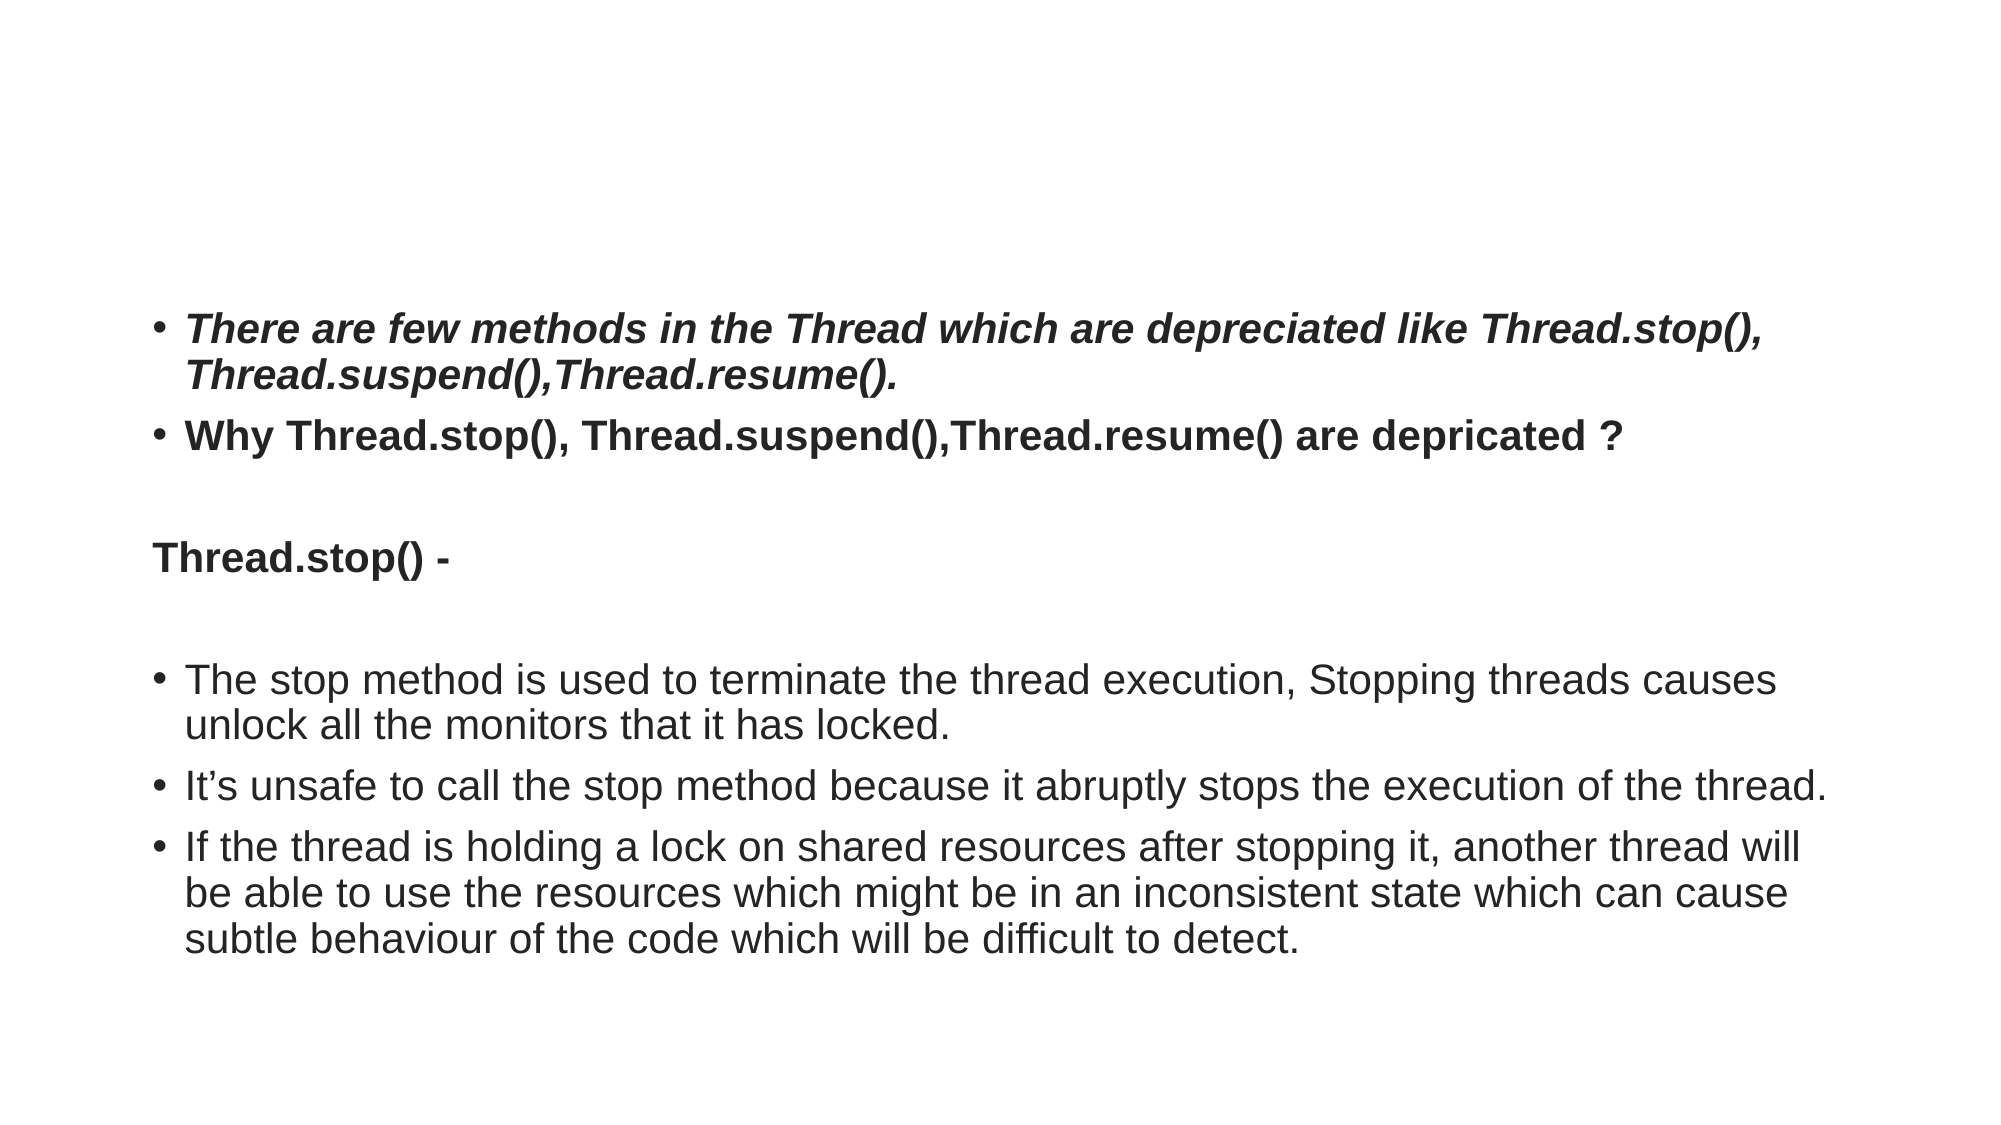

#
There are few methods in the Thread which are depreciated like Thread.stop(), Thread.suspend(),Thread.resume().
Why Thread.stop(), Thread.suspend(),Thread.resume() are depricated ?

Thread.stop() -

The stop method is used to terminate the thread execution, Stopping threads causes unlock all the monitors that it has locked.
It’s unsafe to call the stop method because it abruptly stops the execution of the thread.
If the thread is holding a lock on shared resources after stopping it, another thread will be able to use the resources which might be in an inconsistent state which can cause subtle behaviour of the code which will be difficult to detect.